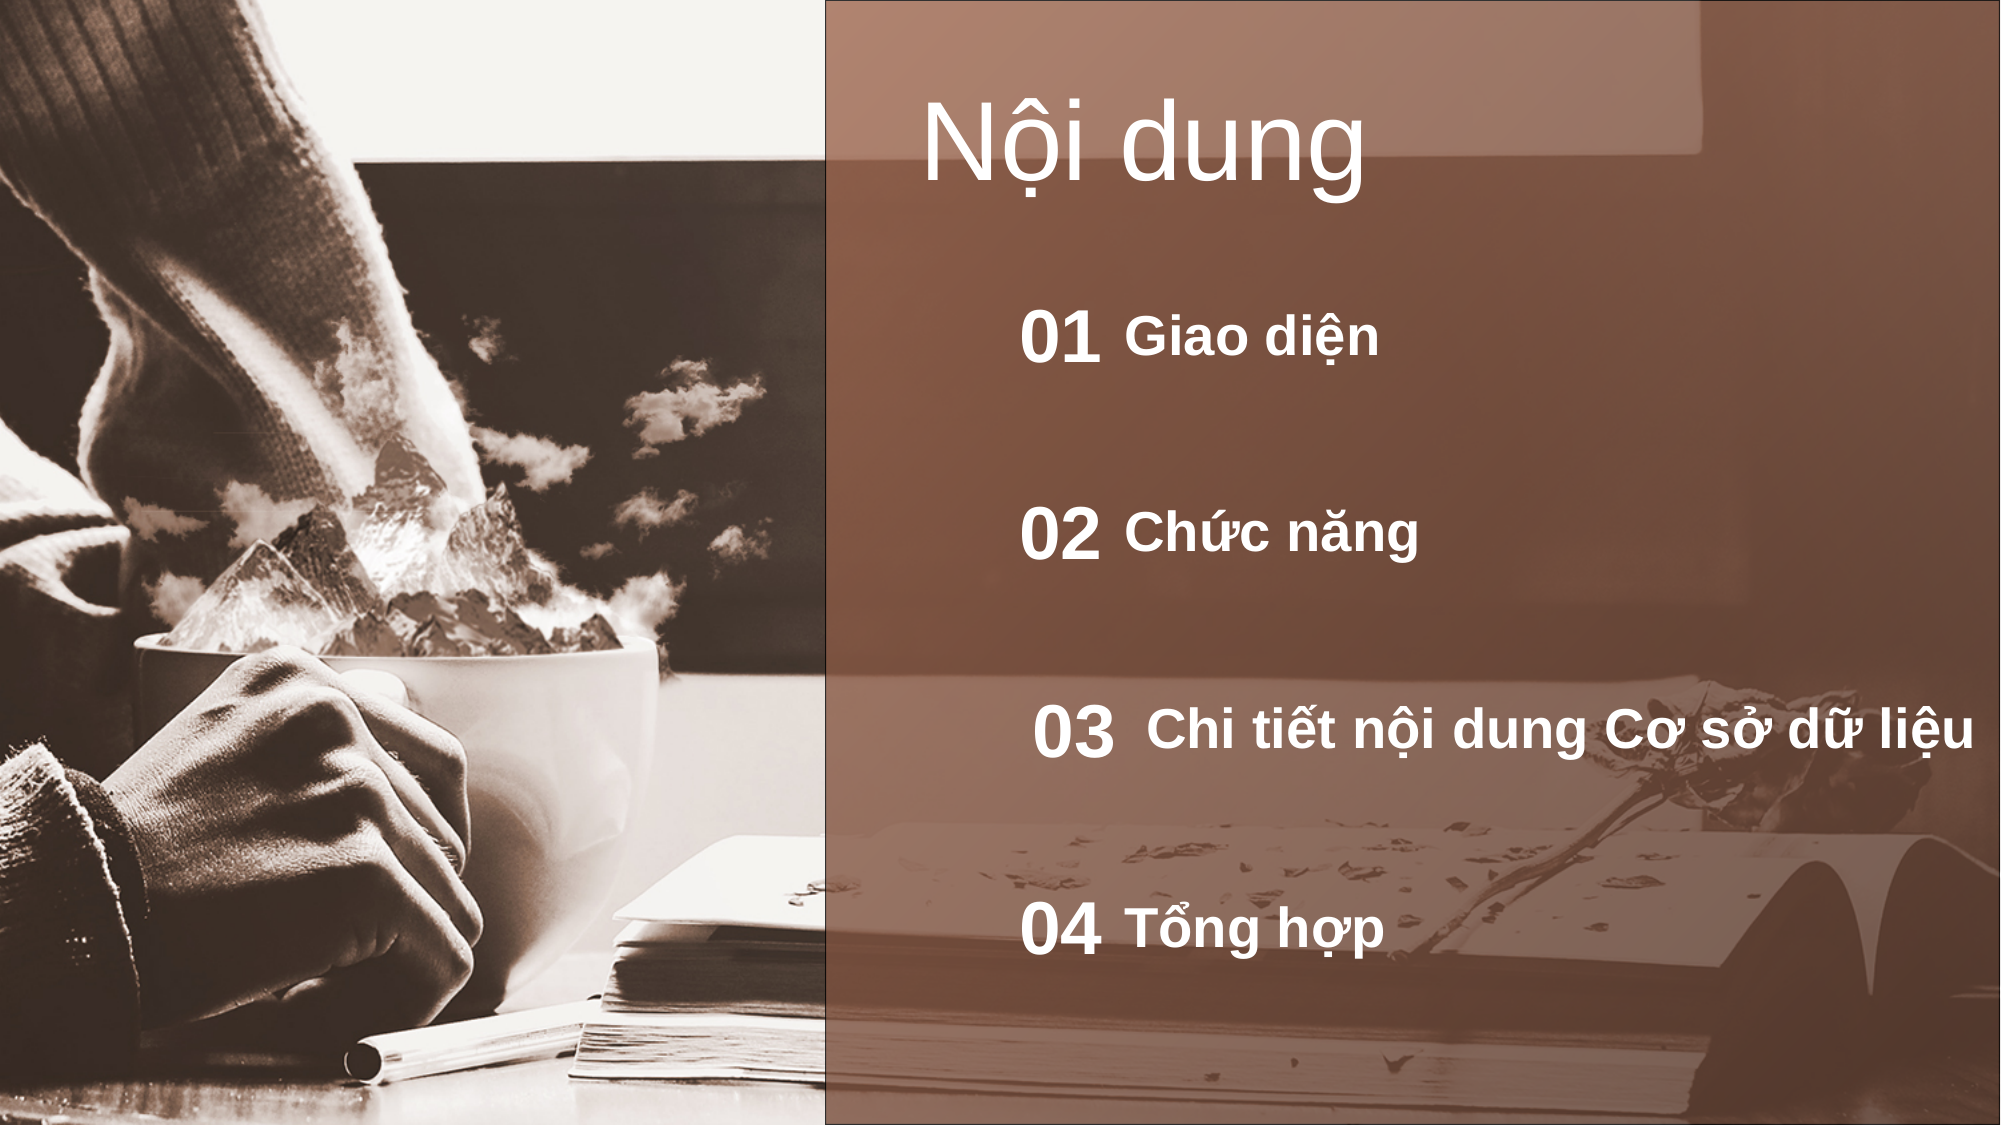

Nội dung
01
Giao diện
02
Chức năng
03
Chi tiết nội dung Cơ sở dữ liệu
04
Tổng hợp